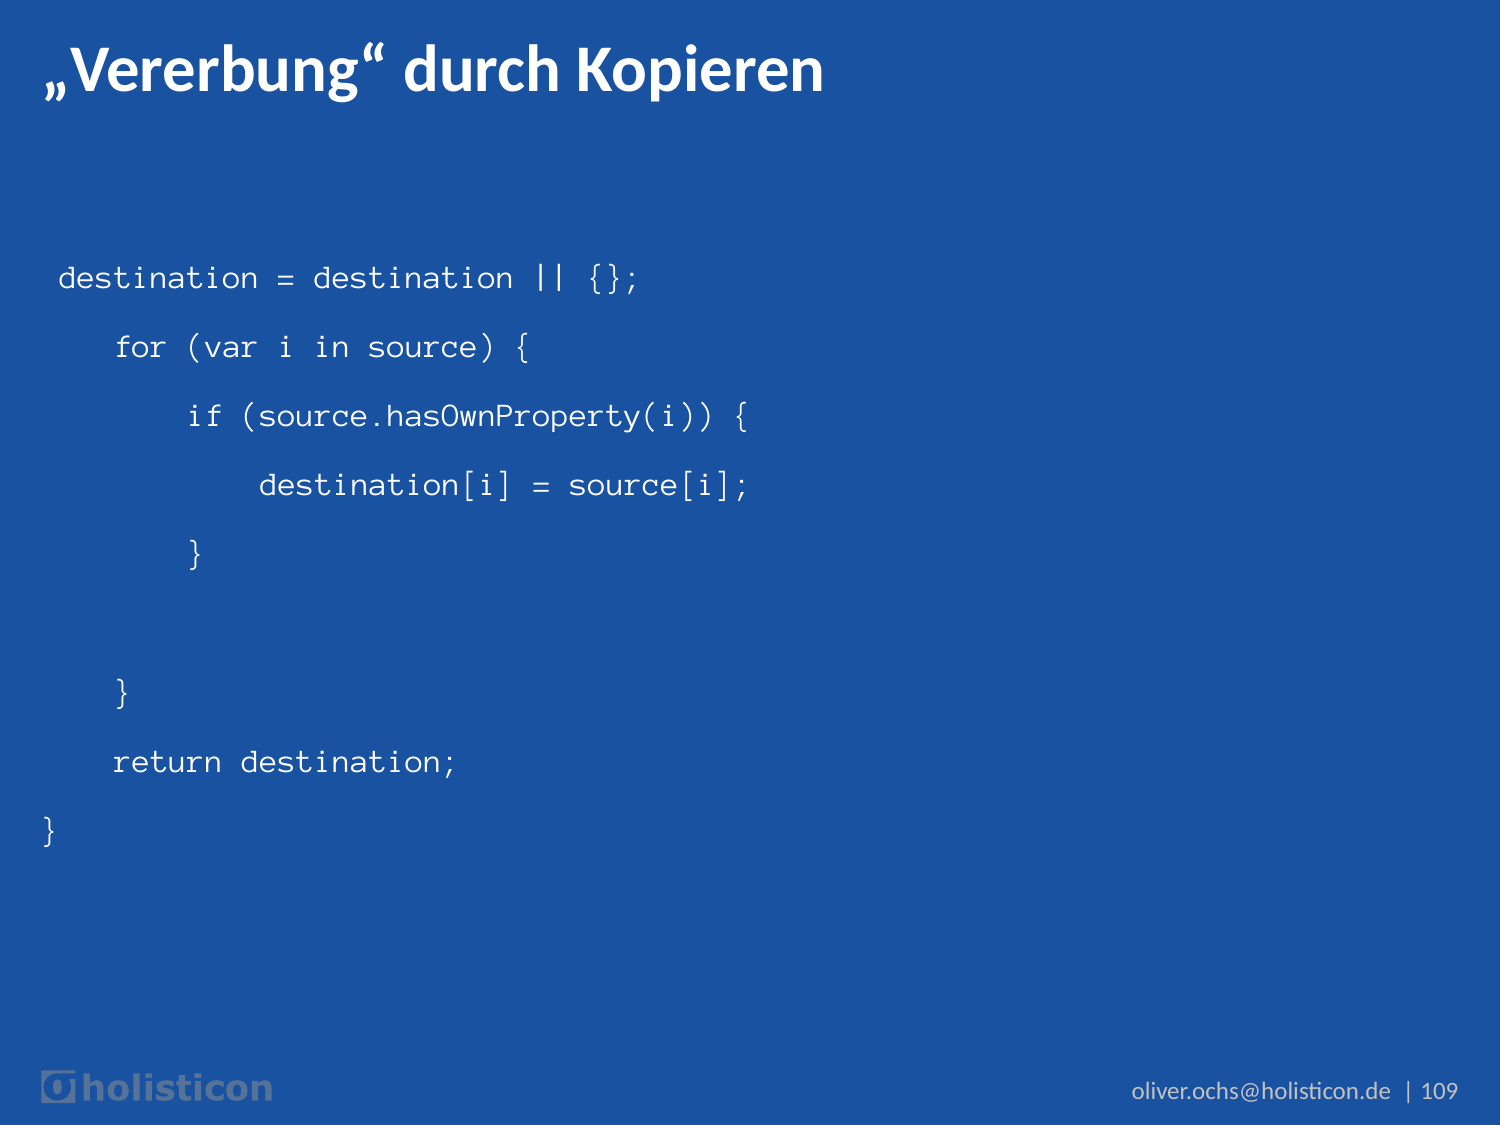

# „Vererbung“ durch Kopieren
 destination = destination || {};
    for (var i in source) {
        if (source.hasOwnProperty(i)) {
            destination[i] = source[i];
        }

    }
    return destination;
}